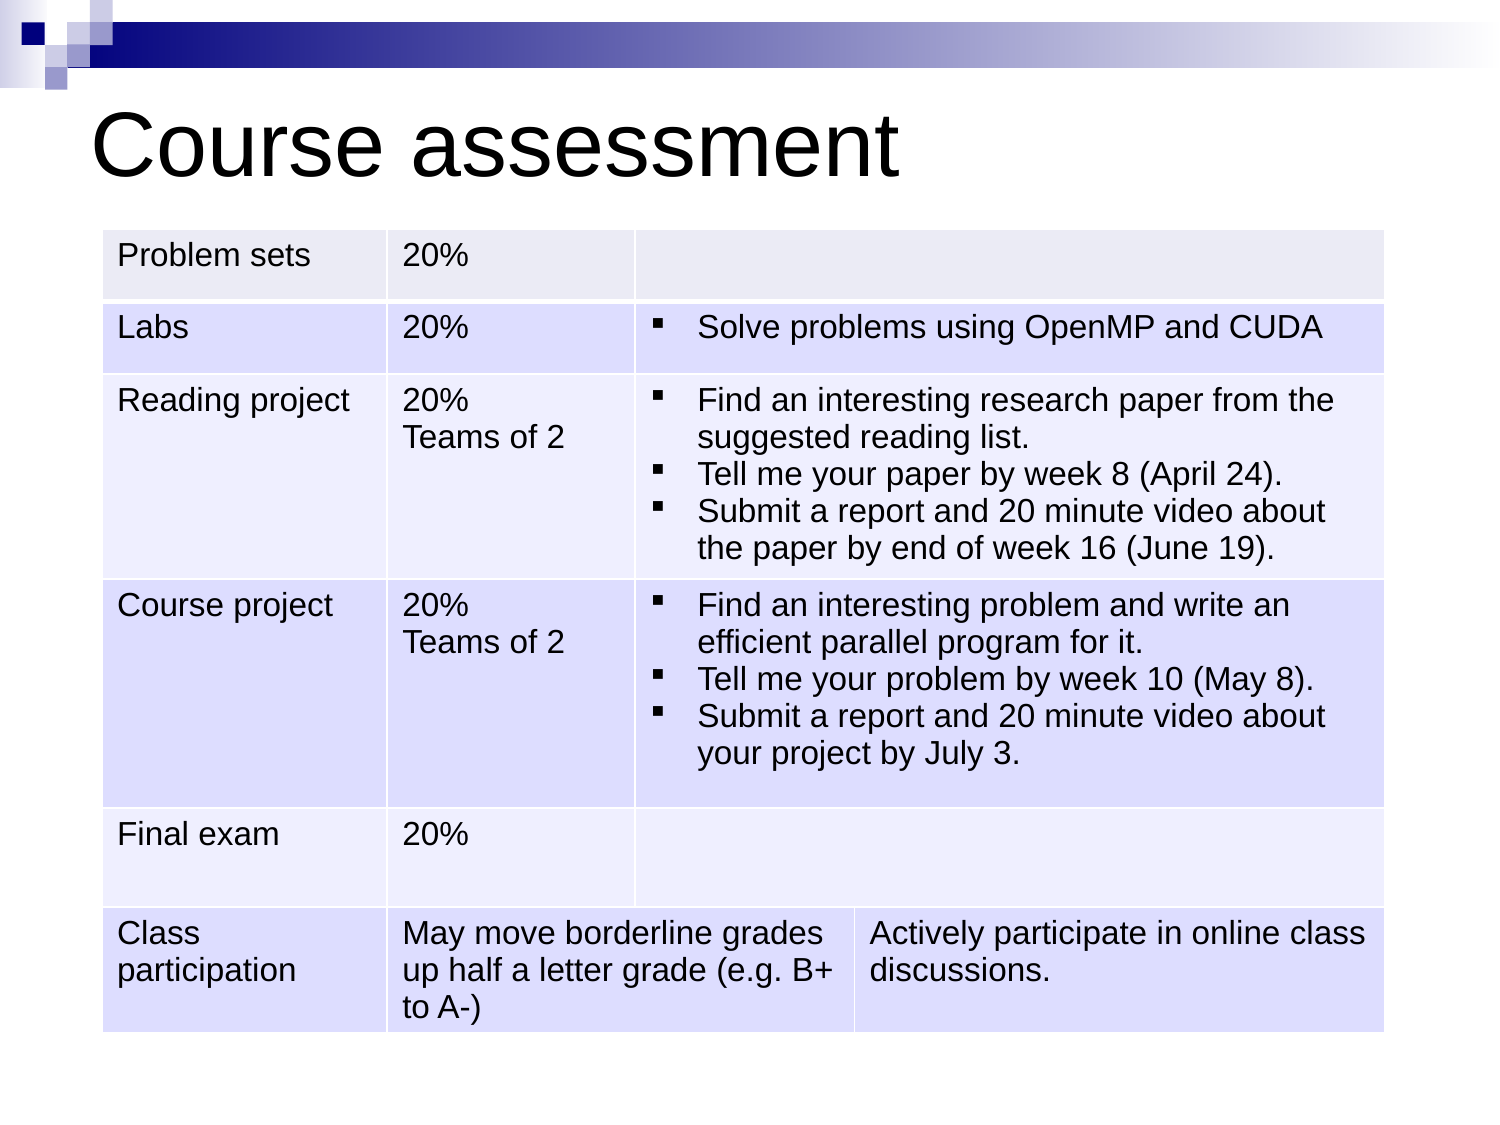

# Course assessment
| Problem sets | 20% |  |  |
| --- | --- | --- | --- |
| Labs | 20% | Solve problems using OpenMP and CUDA |  |
| Reading project | 20% Teams of 2 | Find an interesting research paper from the suggested reading list. Tell me your paper by week 8 (April 24). Submit a report and 20 minute video about the paper by end of week 16 (June 19). |  |
| Course project | 20% Teams of 2 | Find an interesting problem and write an efficient parallel program for it. Tell me your problem by week 10 (May 8). Submit a report and 20 minute video about your project by July 3. |  |
| Final exam | 20% |  |  |
| Class participation | May move borderline grades up half a letter grade (e.g. B+ to A-) |  | Actively participate in online class discussions. |